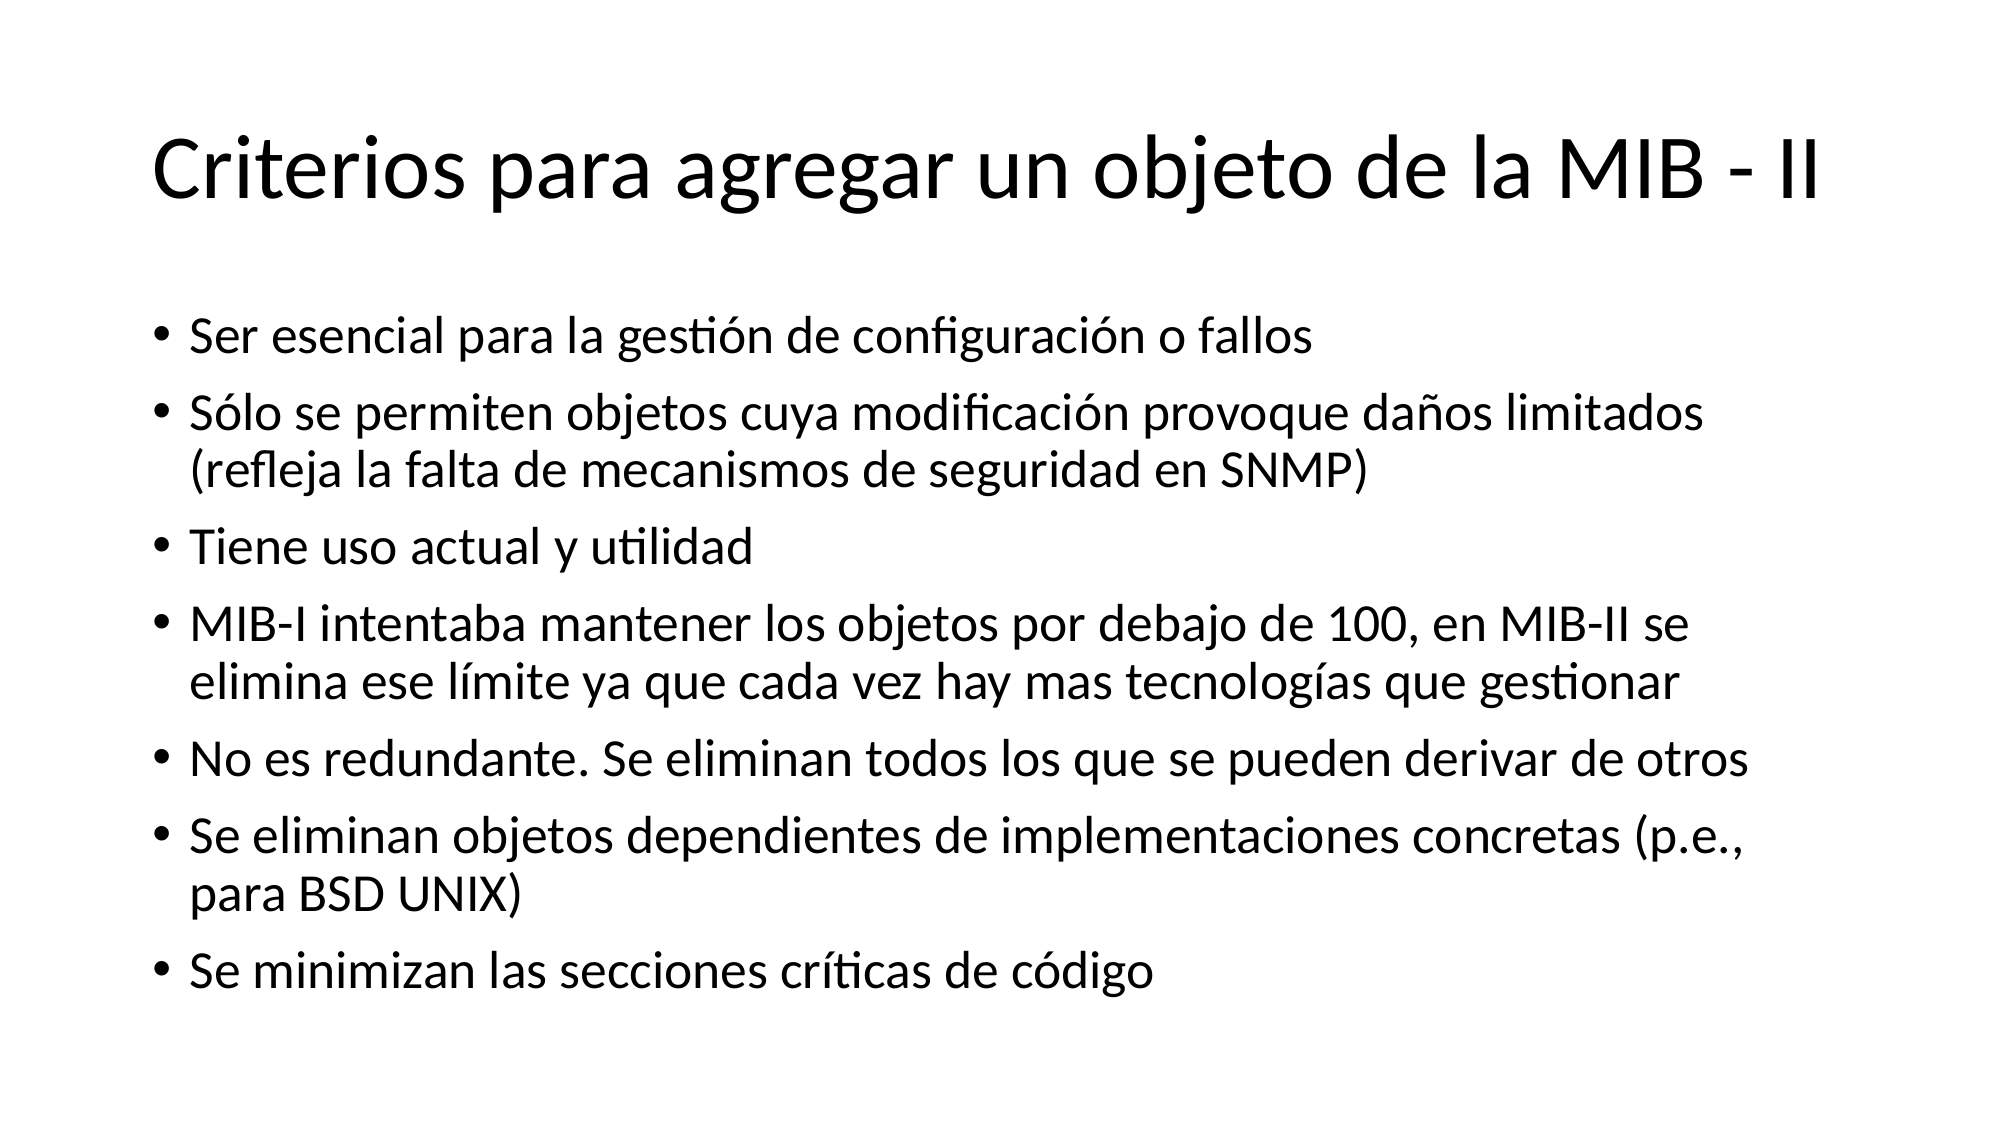

# Criterios para agregar un objeto de la MIB - II
Ser esencial para la gestión de configuración o fallos
Sólo se permiten objetos cuya modificación provoque daños limitados (refleja la falta de mecanismos de seguridad en SNMP)
Tiene uso actual y utilidad
MIB-I intentaba mantener los objetos por debajo de 100, en MIB-II se elimina ese límite ya que cada vez hay mas tecnologías que gestionar
No es redundante. Se eliminan todos los que se pueden derivar de otros
Se eliminan objetos dependientes de implementaciones concretas (p.e., para BSD UNIX)
Se minimizan las secciones críticas de código